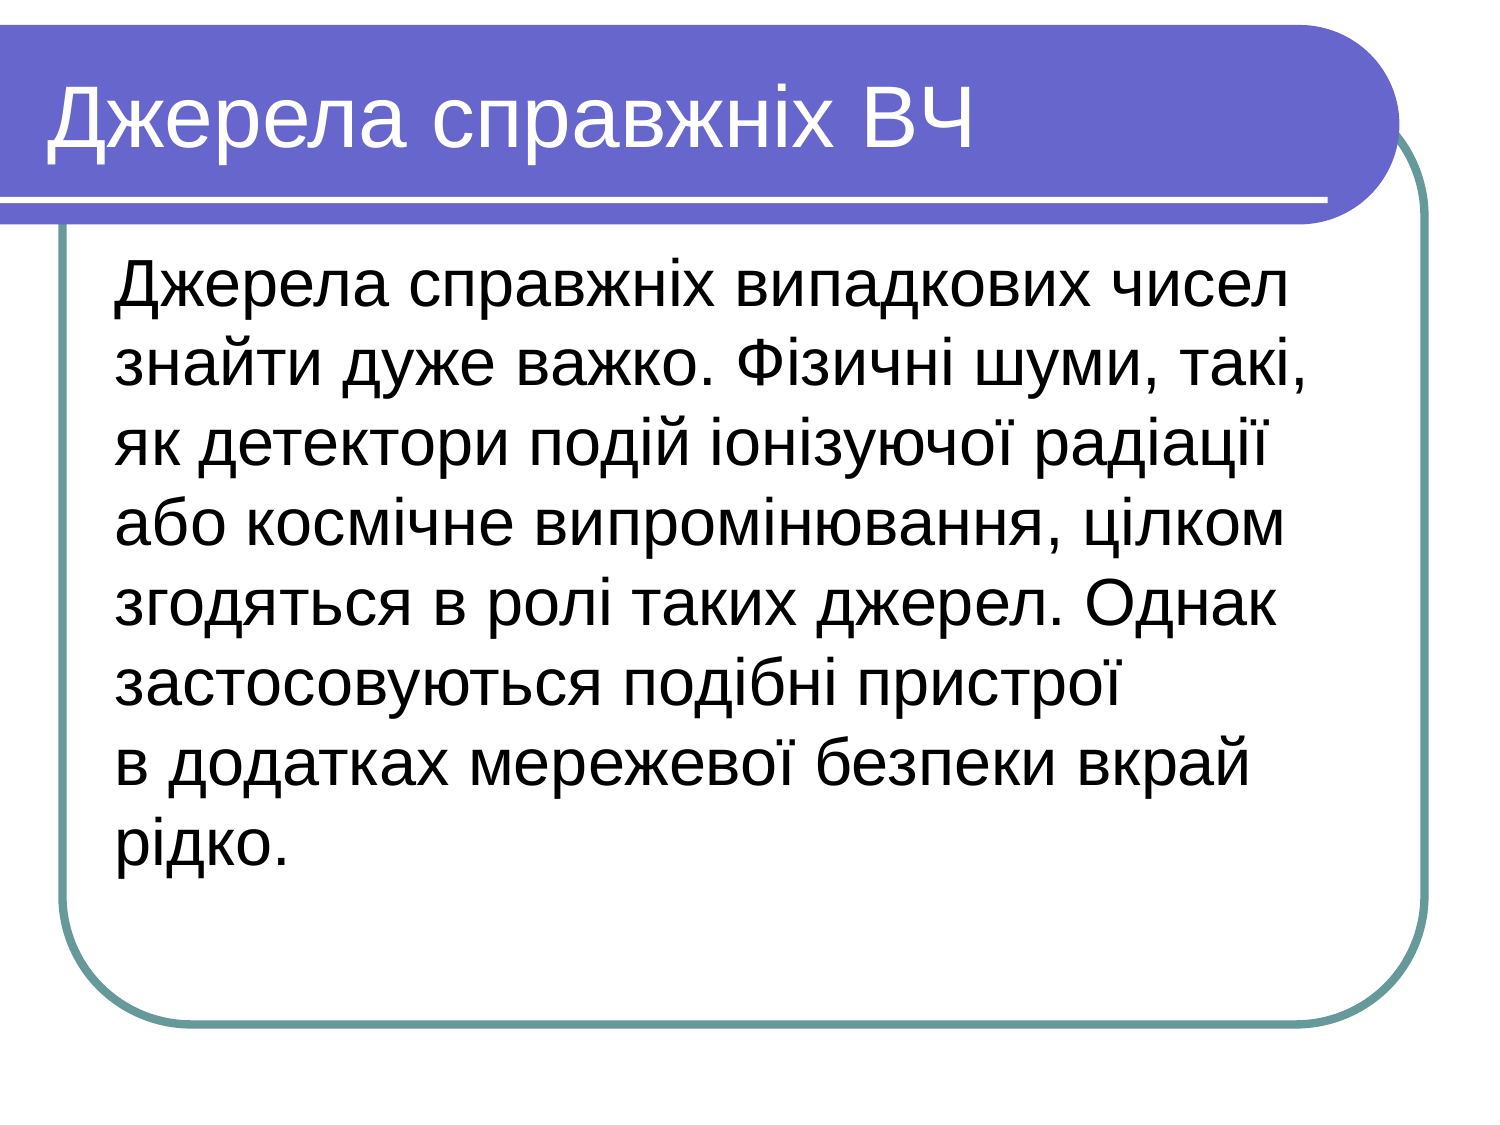

# Джерела справжніх ВЧ
Джерела справжніх випадкових чисел знайти дуже важко. Фізичні шуми, такі, як детектори подій іонізуючої радіації або космічне випромінювання, цілком згодяться в ролі таких джерел. Однак застосовуються подібні пристрої             в додатках мережевої безпеки вкрай рідко.